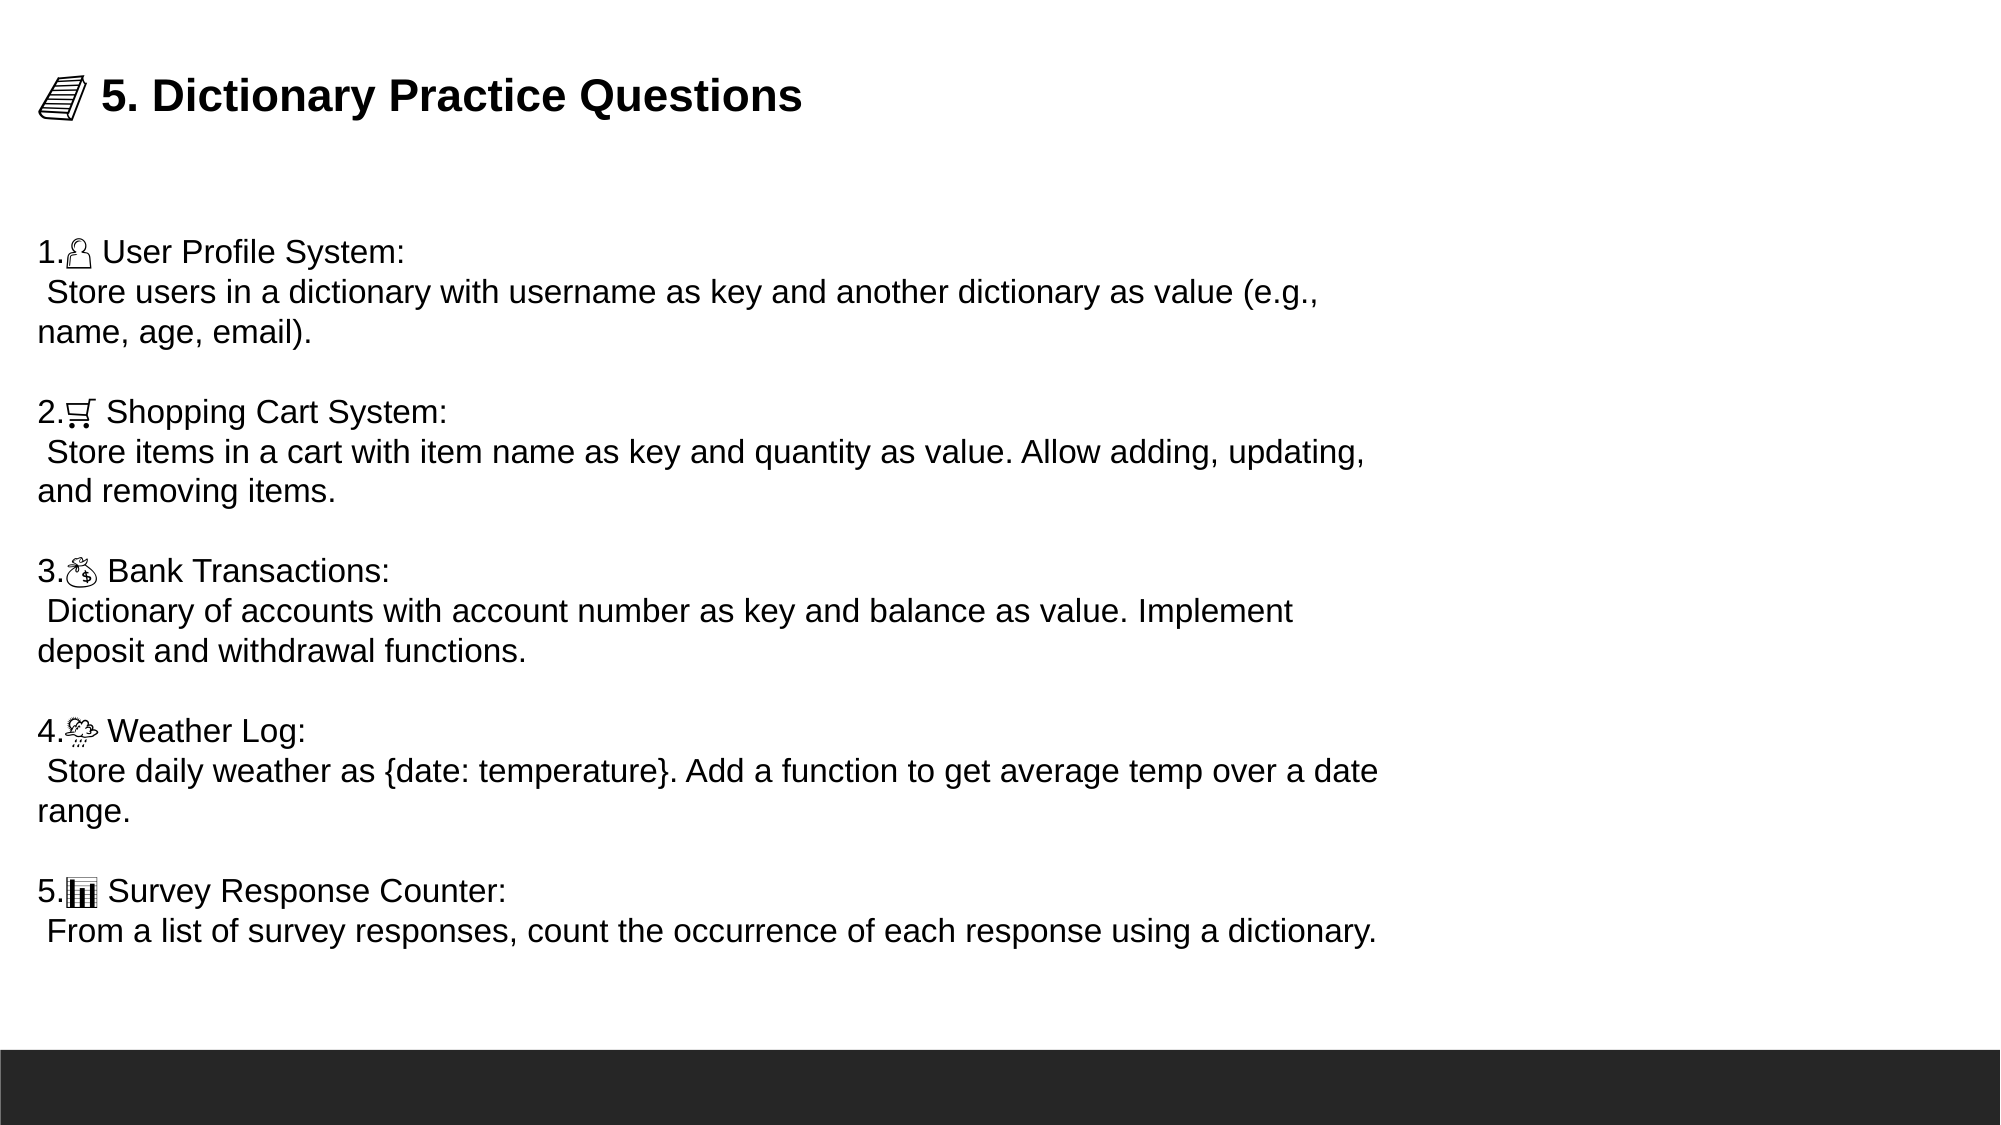

📘 5. Dictionary Practice Questions

👤 User Profile System:
 Store users in a dictionary with username as key and another dictionary as value (e.g., name, age, email).

🛒 Shopping Cart System:
 Store items in a cart with item name as key and quantity as value. Allow adding, updating, and removing items.

💰 Bank Transactions:
 Dictionary of accounts with account number as key and balance as value. Implement deposit and withdrawal functions.

🌦️ Weather Log:
 Store daily weather as {date: temperature}. Add a function to get average temp over a date range.

📊 Survey Response Counter:
 From a list of survey responses, count the occurrence of each response using a dictionary.